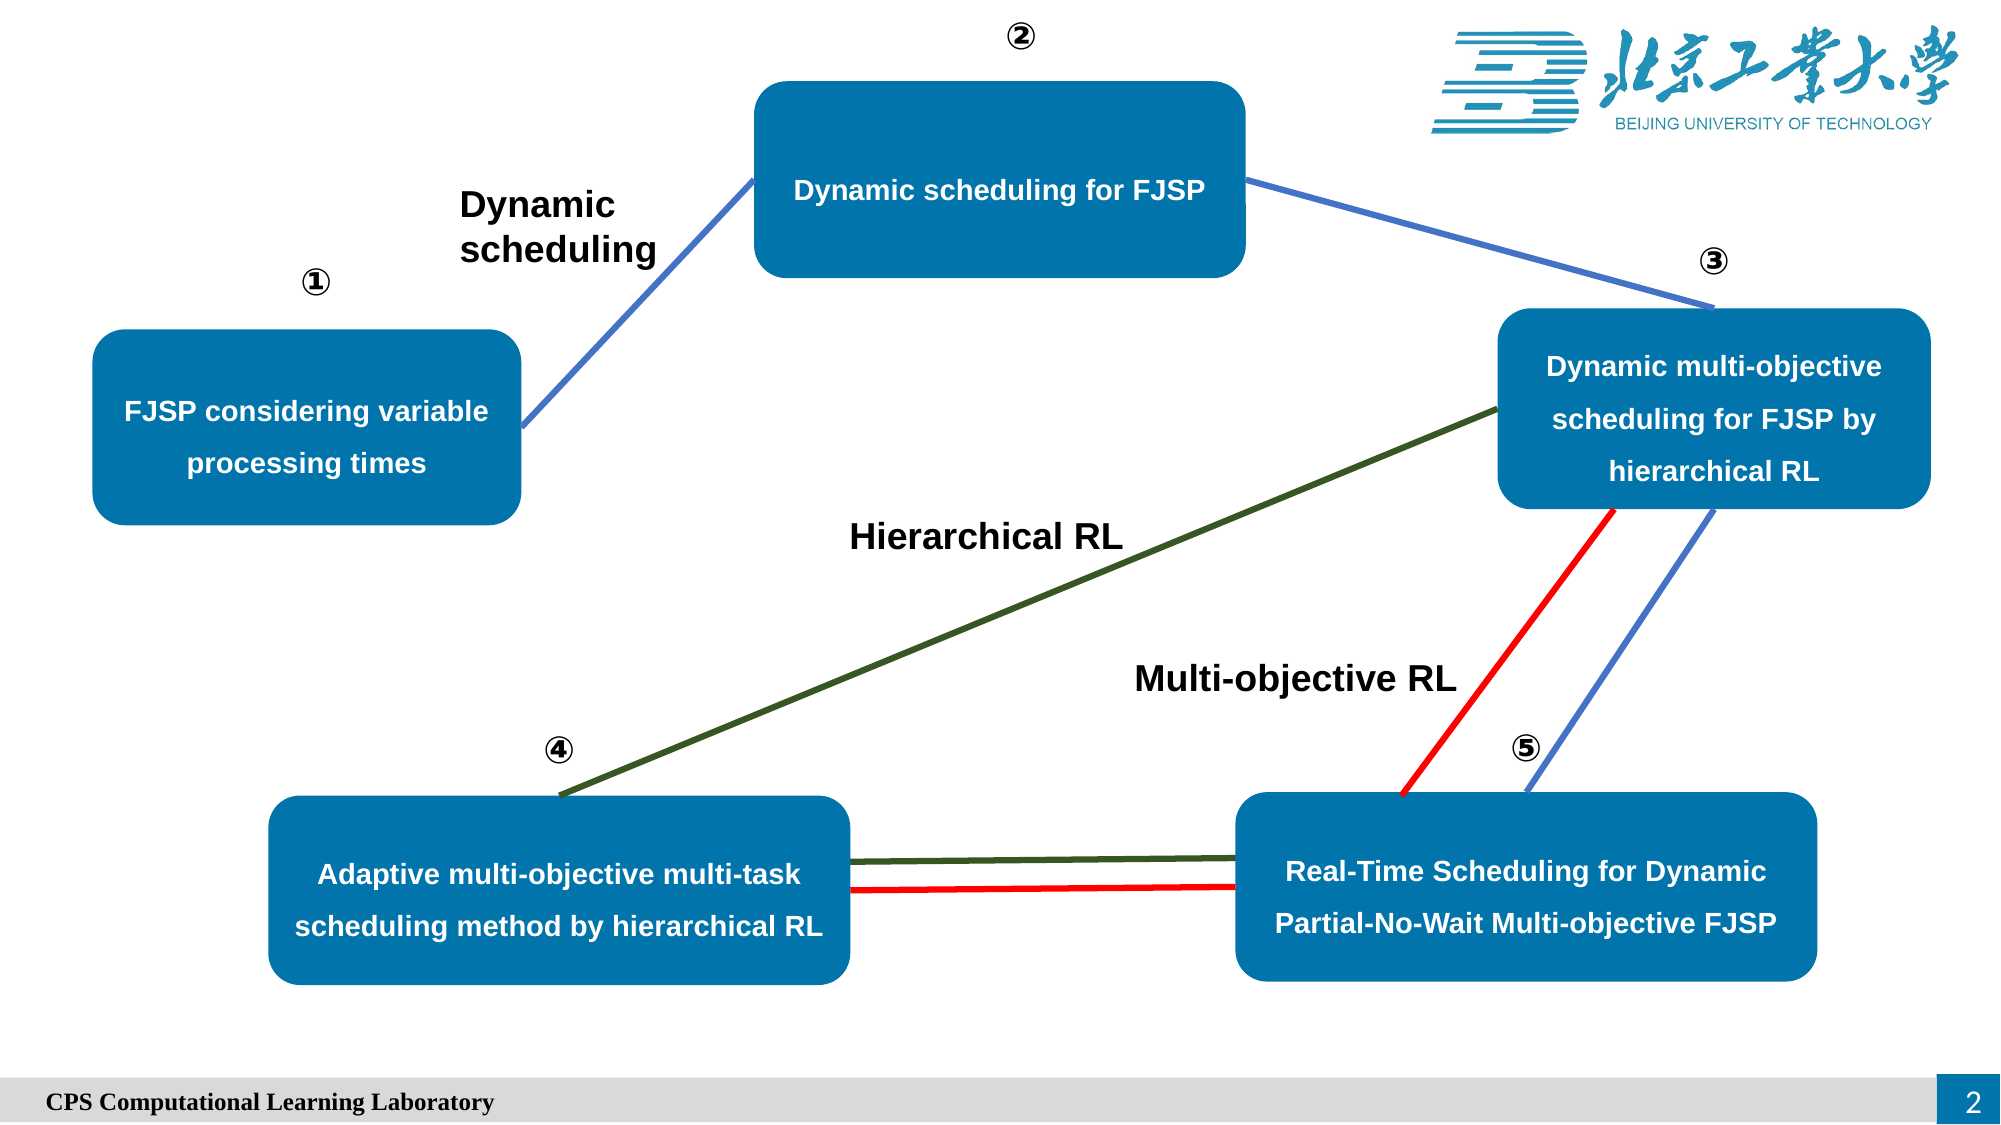

②
Dynamic scheduling for FJSP
Dynamic scheduling
③
①
Dynamic multi-objective scheduling for FJSP by hierarchical RL
FJSP considering variable processing times
Hierarchical RL
Multi-objective RL
⑤
④
Real-Time Scheduling for Dynamic Partial-No-Wait Multi-objective FJSP
Adaptive multi-objective multi-task scheduling method by hierarchical RL